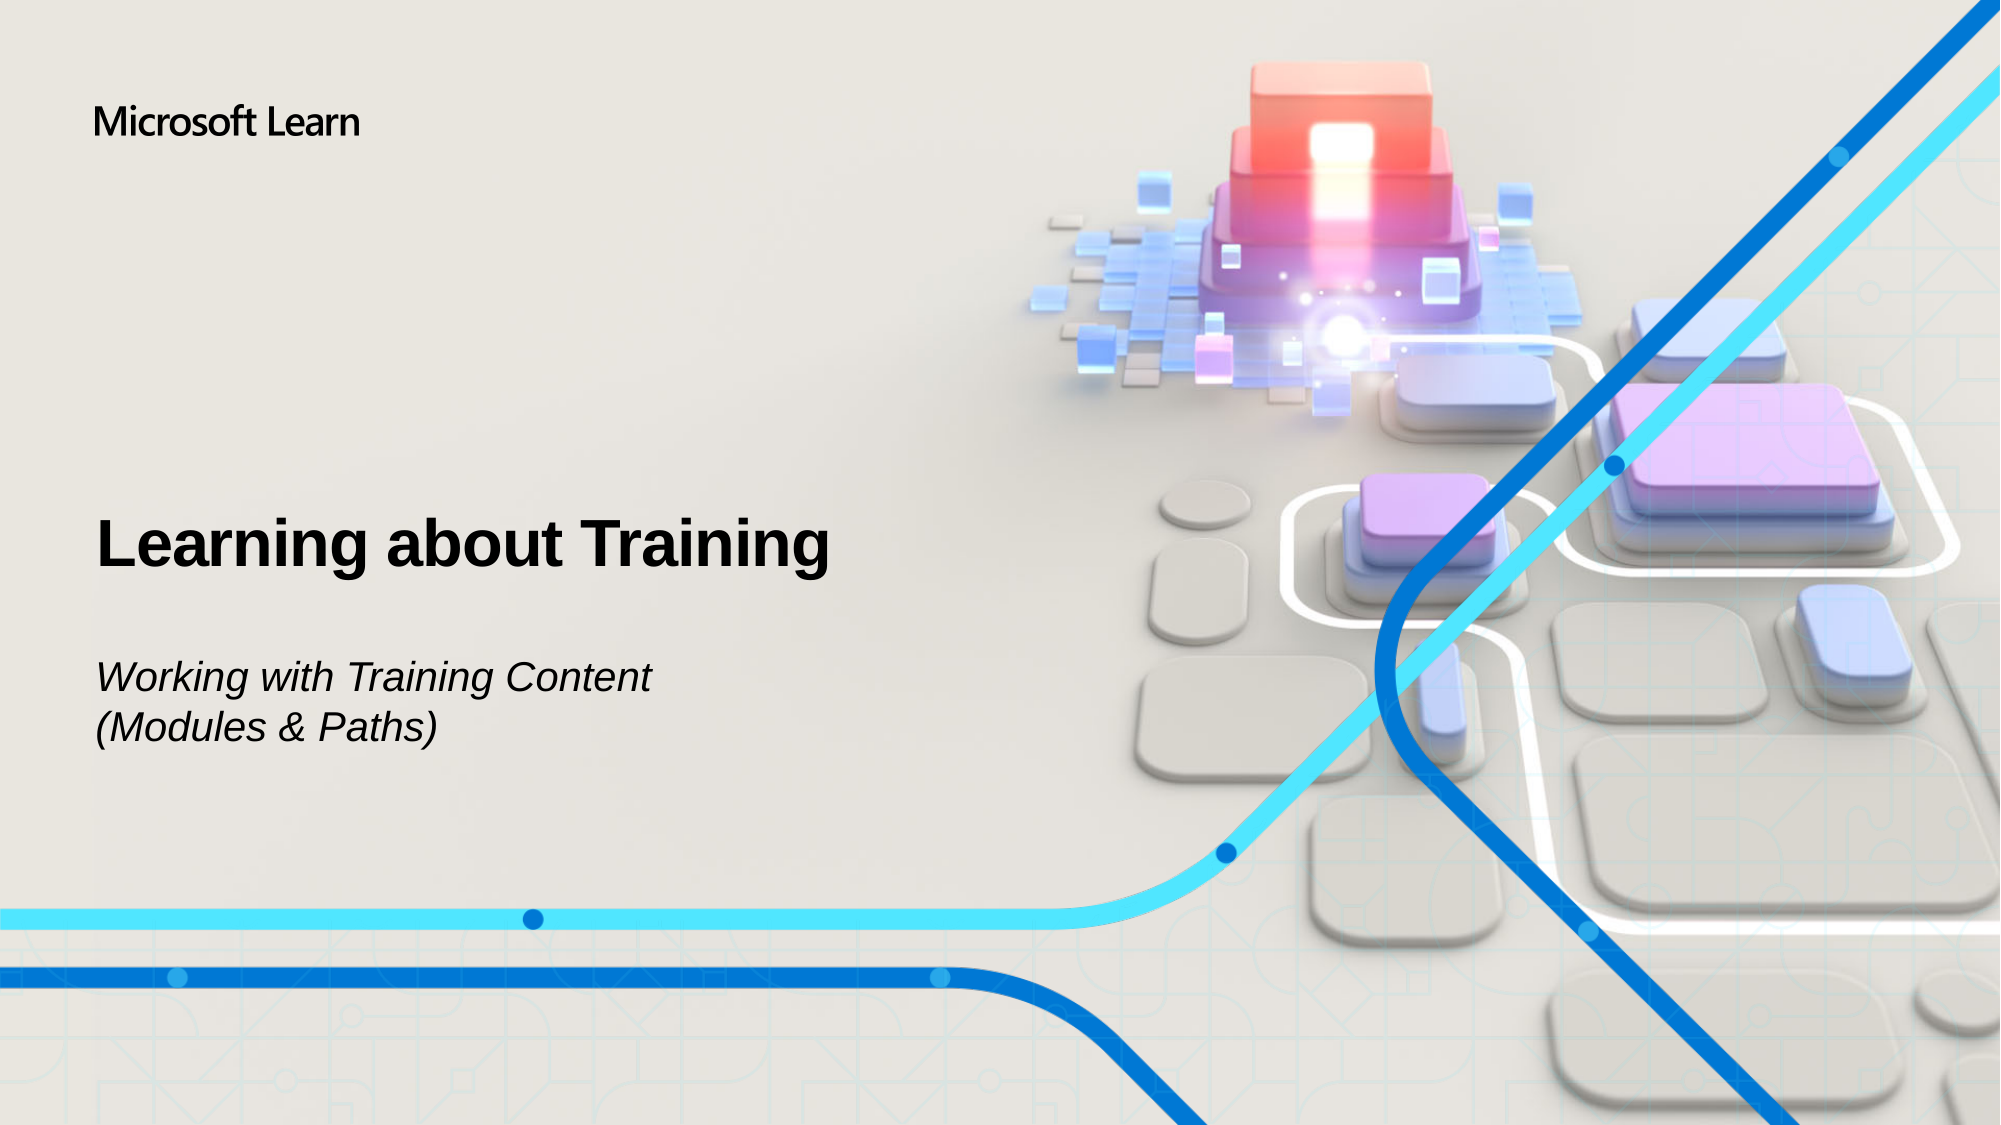

# Learning about Training
Working with Training Content
(Modules & Paths)